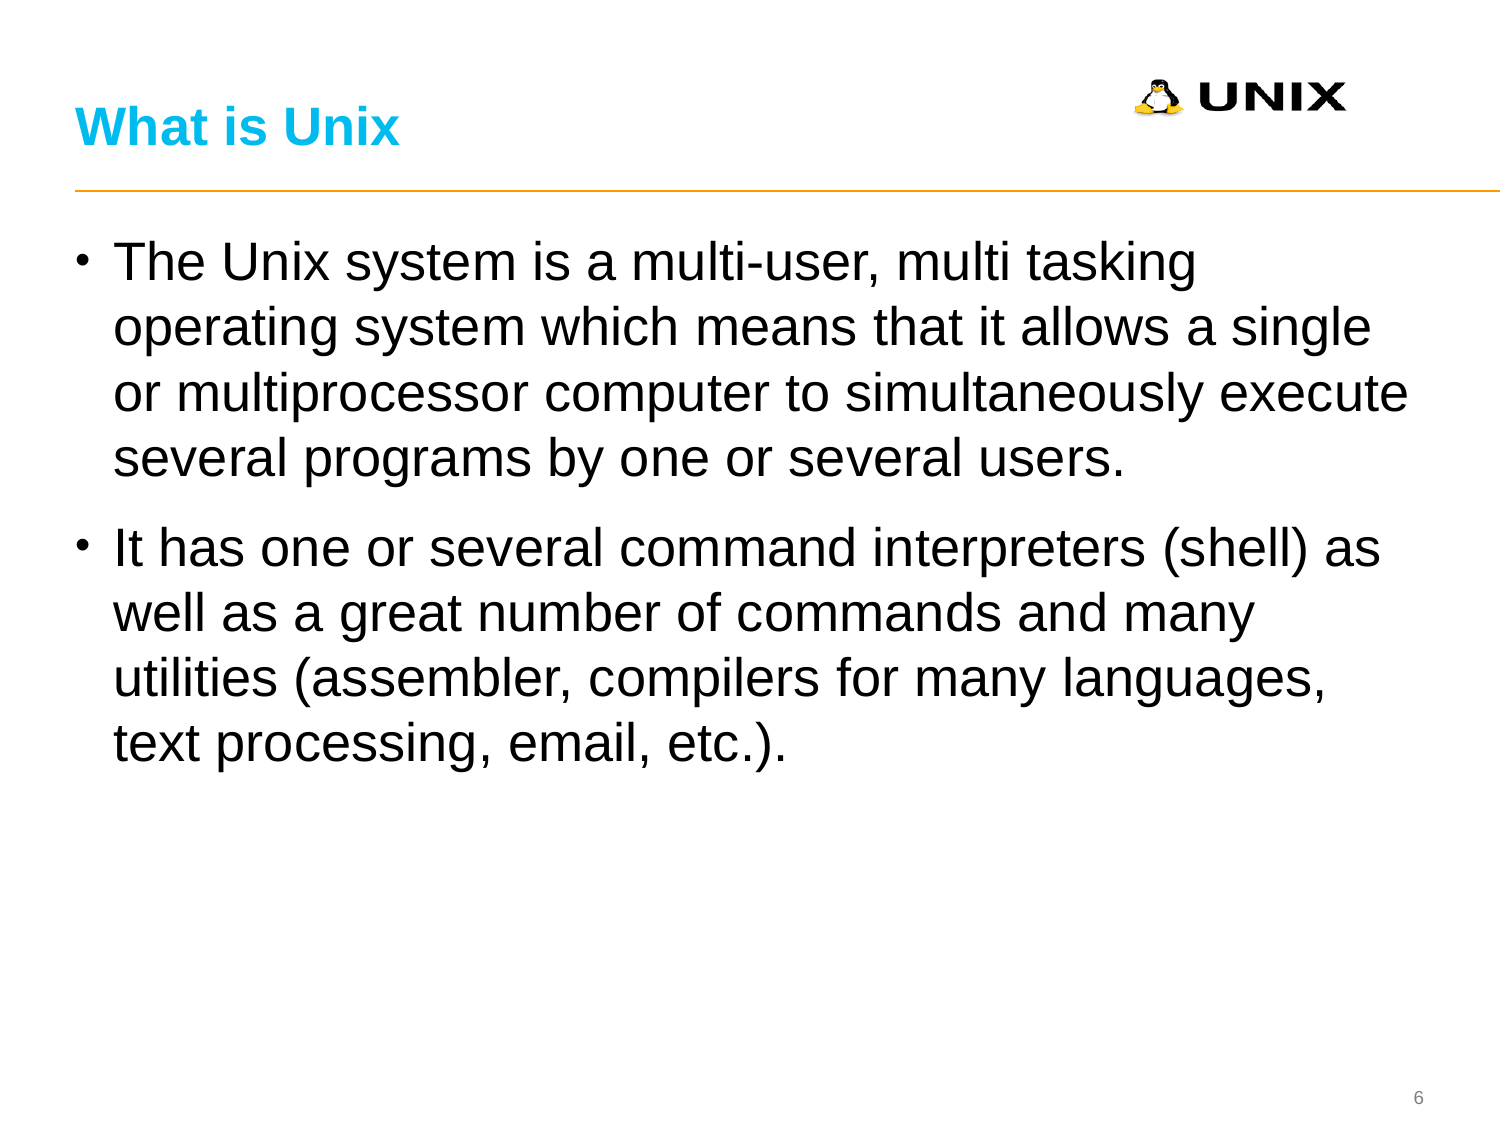

# What is Unix
The Unix system is a multi-user, multi tasking operating system which means that it allows a single or multiprocessor computer to simultaneously execute several programs by one or several users.
It has one or several command interpreters (shell) as well as a great number of commands and many utilities (assembler, compilers for many languages, text processing, email, etc.).